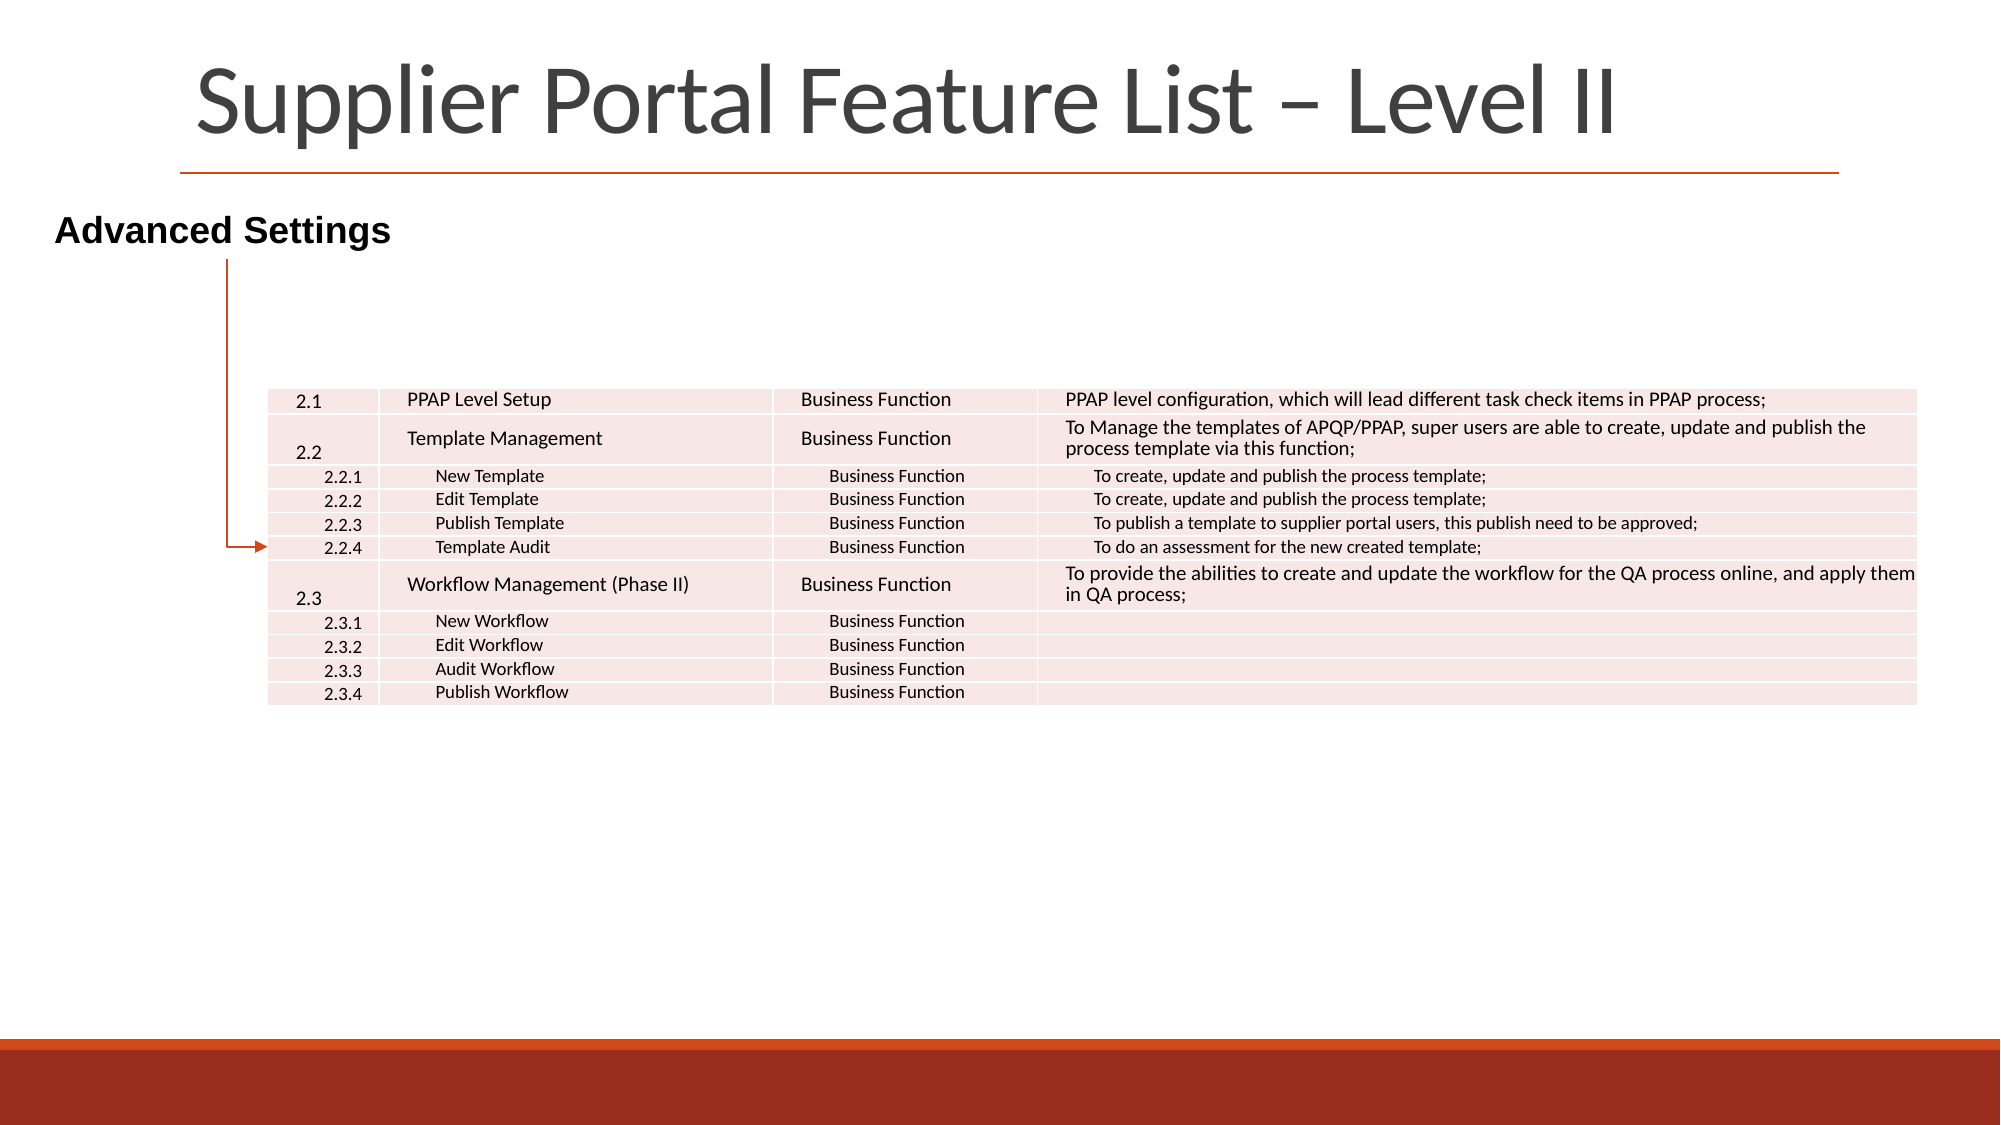

# Supplier Portal Feature List – Level II
Advanced Settings
| 2.1 | PPAP Level Setup | Business Function | PPAP level configuration, which will lead different task check items in PPAP process; |
| --- | --- | --- | --- |
| 2.2 | Template Management | Business Function | To Manage the templates of APQP/PPAP, super users are able to create, update and publish the process template via this function; |
| 2.2.1 | New Template | Business Function | To create, update and publish the process template; |
| 2.2.2 | Edit Template | Business Function | To create, update and publish the process template; |
| 2.2.3 | Publish Template | Business Function | To publish a template to supplier portal users, this publish need to be approved; |
| 2.2.4 | Template Audit | Business Function | To do an assessment for the new created template; |
| 2.3 | Workflow Management (Phase II) | Business Function | To provide the abilities to create and update the workflow for the QA process online, and apply them in QA process; |
| 2.3.1 | New Workflow | Business Function |  |
| 2.3.2 | Edit Workflow | Business Function |  |
| 2.3.3 | Audit Workflow | Business Function |  |
| 2.3.4 | Publish Workflow | Business Function |  |